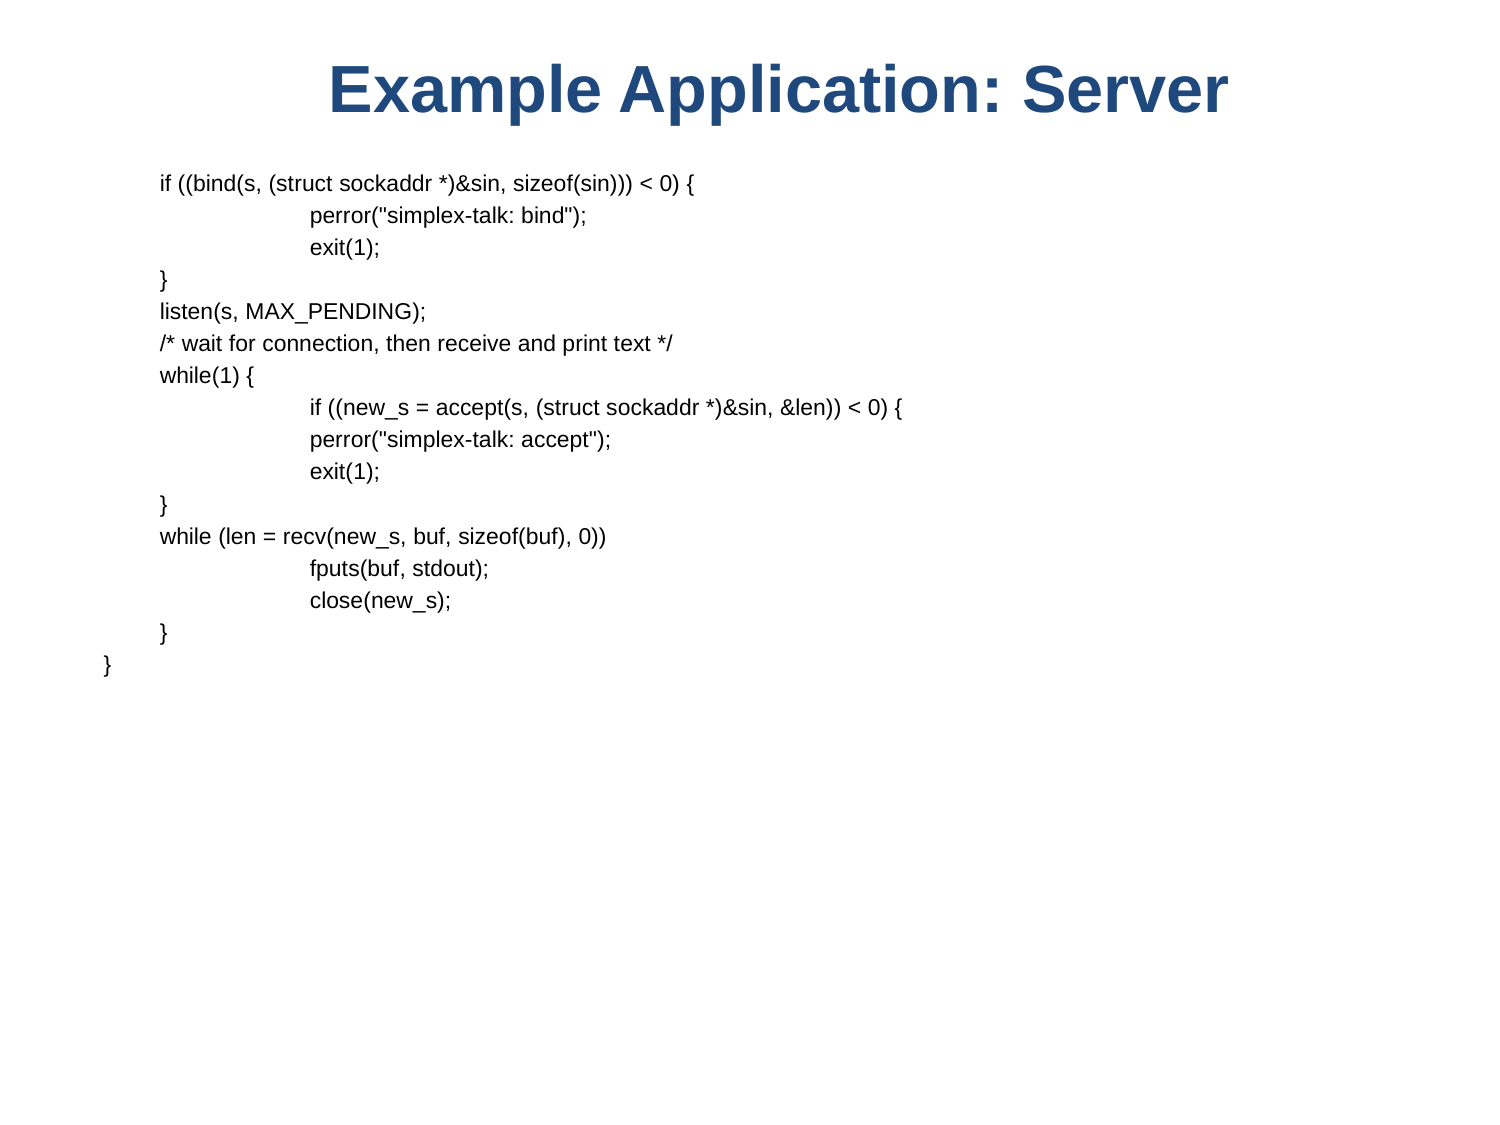

# Example Application: Server
	if ((bind(s, (struct sockaddr *)&sin, sizeof(sin))) < 0) {
		perror("simplex-talk: bind");
		exit(1);
	}
	listen(s, MAX_PENDING);
	/* wait for connection, then receive and print text */
	while(1) {
		if ((new_s = accept(s, (struct sockaddr *)&sin, &len)) < 0) {
		perror("simplex-talk: accept");
		exit(1);
	}
	while (len = recv(new_s, buf, sizeof(buf), 0))
		fputs(buf, stdout);
		close(new_s);
	}
}